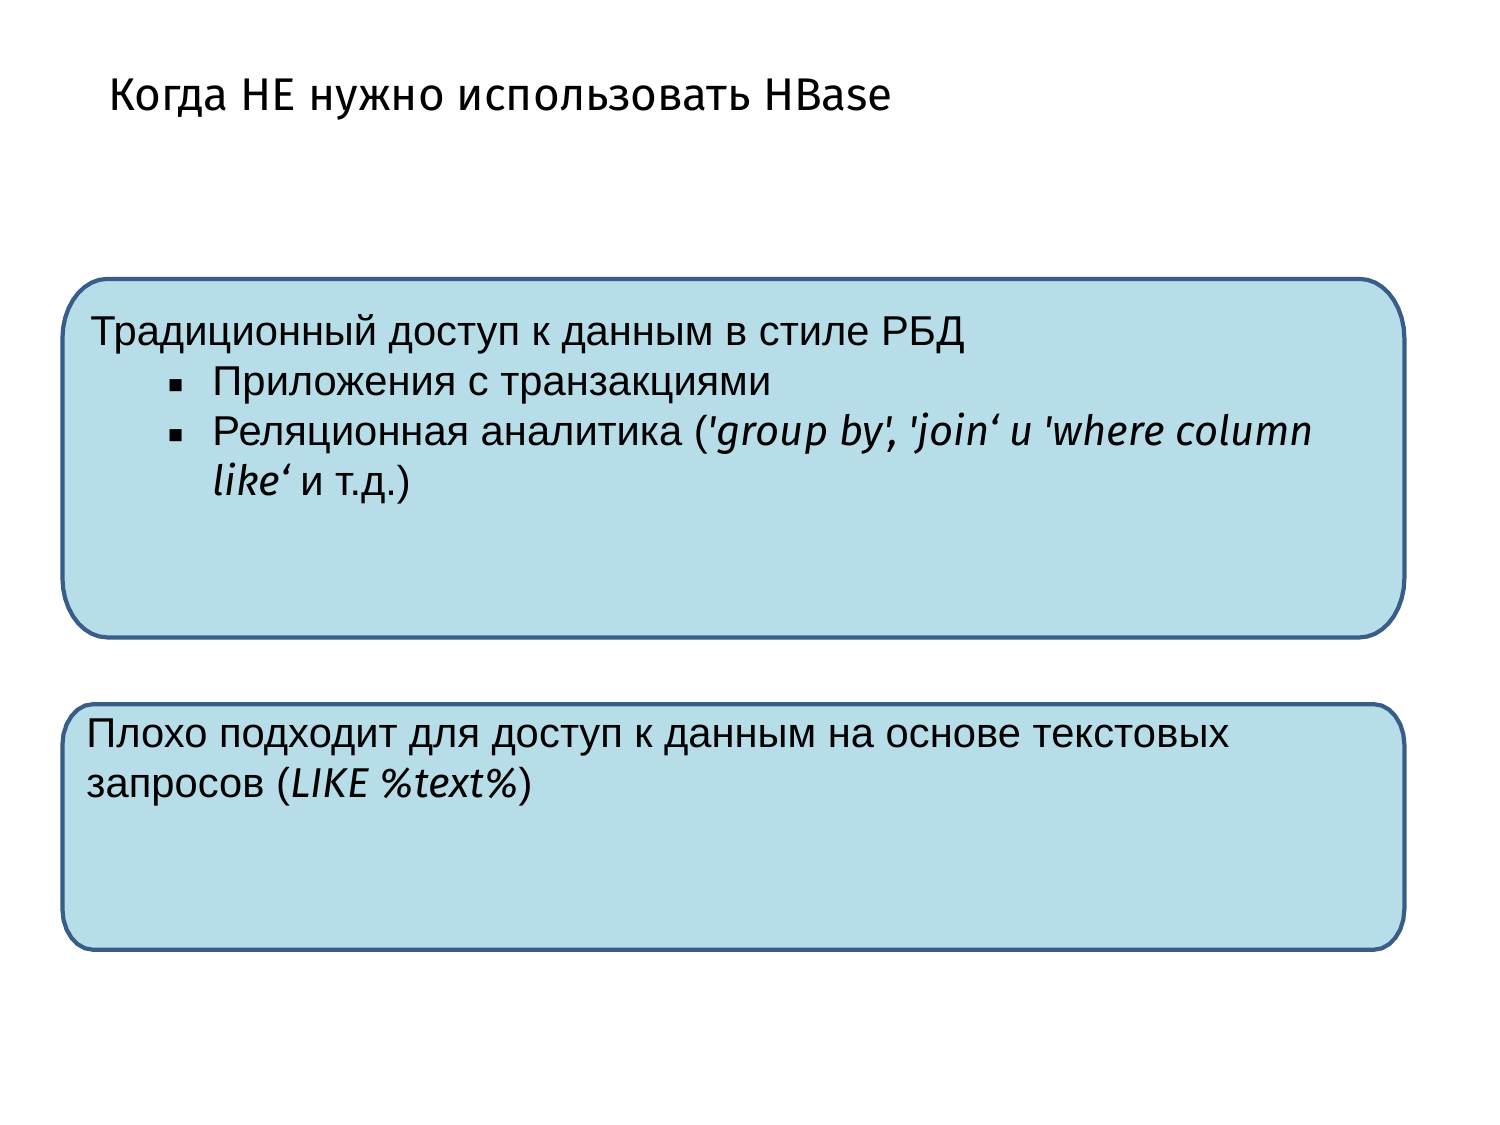

# Когда НЕ нужно использовать HBase

Традиционный доступ к данным в стиле РБД
Приложения с транзакциями
Реляционная аналитика ('group by', 'join‘ и 'where column
like‘ и т.д.)

Плохо подходит для доступ к данным на основе текстовых  запросов (LIKE %text%)